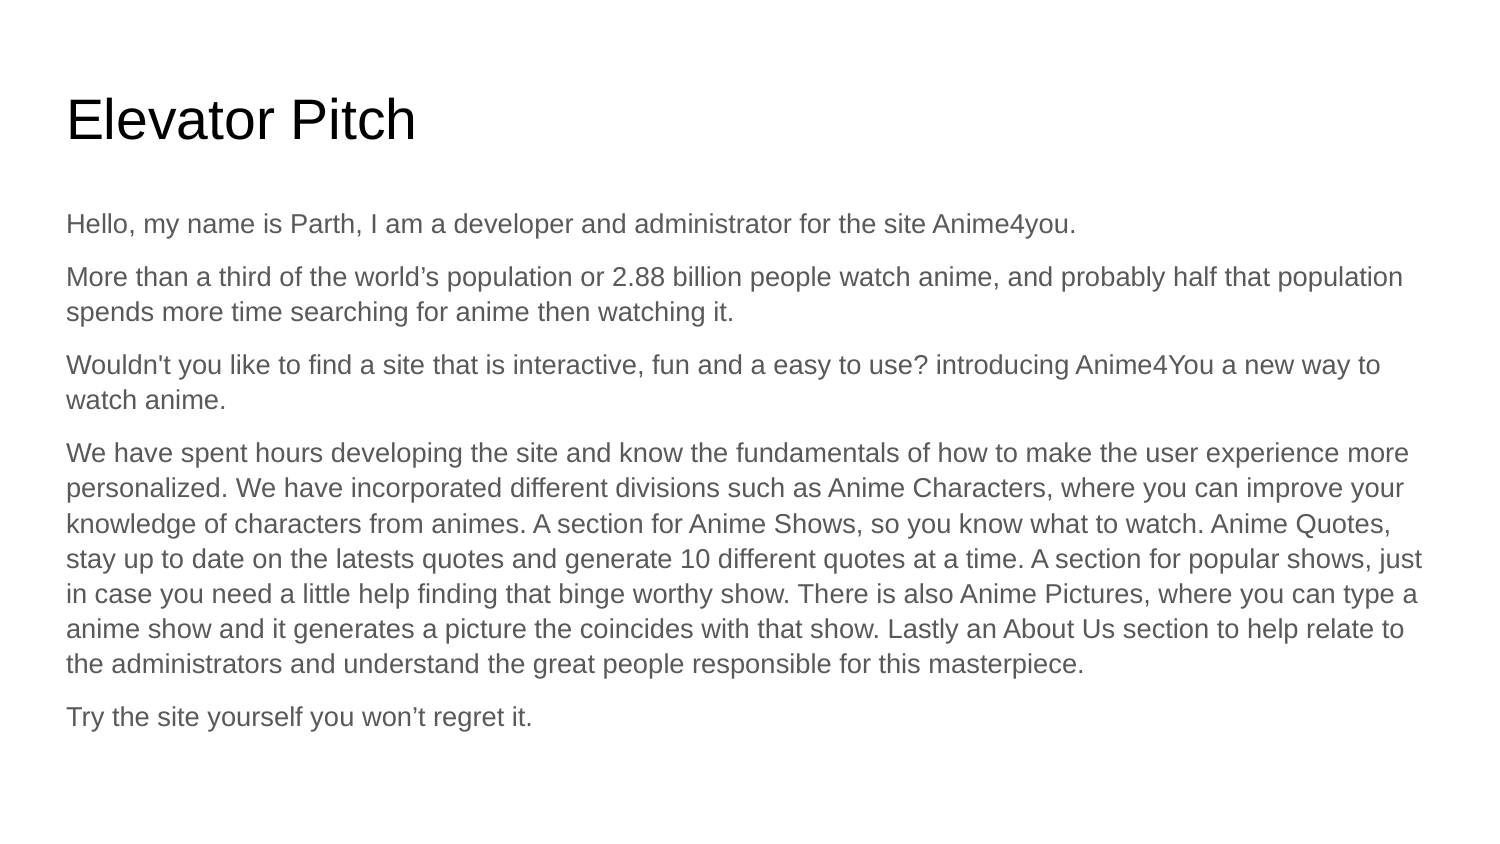

# Elevator Pitch
Hello, my name is Parth, I am a developer and administrator for the site Anime4you.
More than a third of the world’s population or 2.88 billion people watch anime, and probably half that population spends more time searching for anime then watching it.
Wouldn't you like to find a site that is interactive, fun and a easy to use? introducing Anime4You a new way to watch anime.
We have spent hours developing the site and know the fundamentals of how to make the user experience more personalized. We have incorporated different divisions such as Anime Characters, where you can improve your knowledge of characters from animes. A section for Anime Shows, so you know what to watch. Anime Quotes, stay up to date on the latests quotes and generate 10 different quotes at a time. A section for popular shows, just in case you need a little help finding that binge worthy show. There is also Anime Pictures, where you can type a anime show and it generates a picture the coincides with that show. Lastly an About Us section to help relate to the administrators and understand the great people responsible for this masterpiece.
Try the site yourself you won’t regret it.